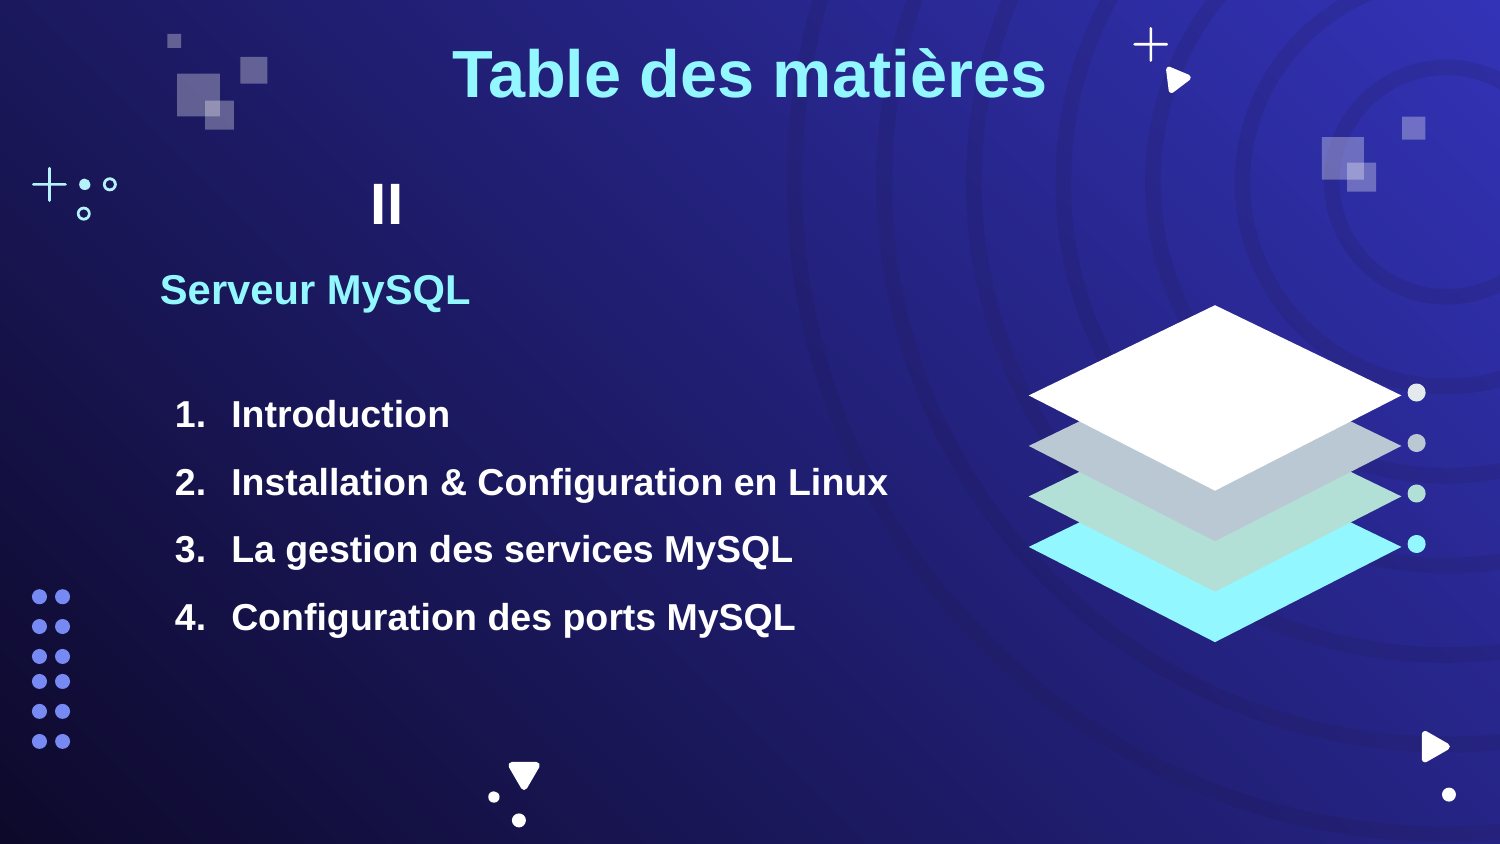

Table des matières
II
# Serveur MySQL

Introduction
Installation & Configuration en Linux
La gestion des services MySQL
Configuration des ports MySQL